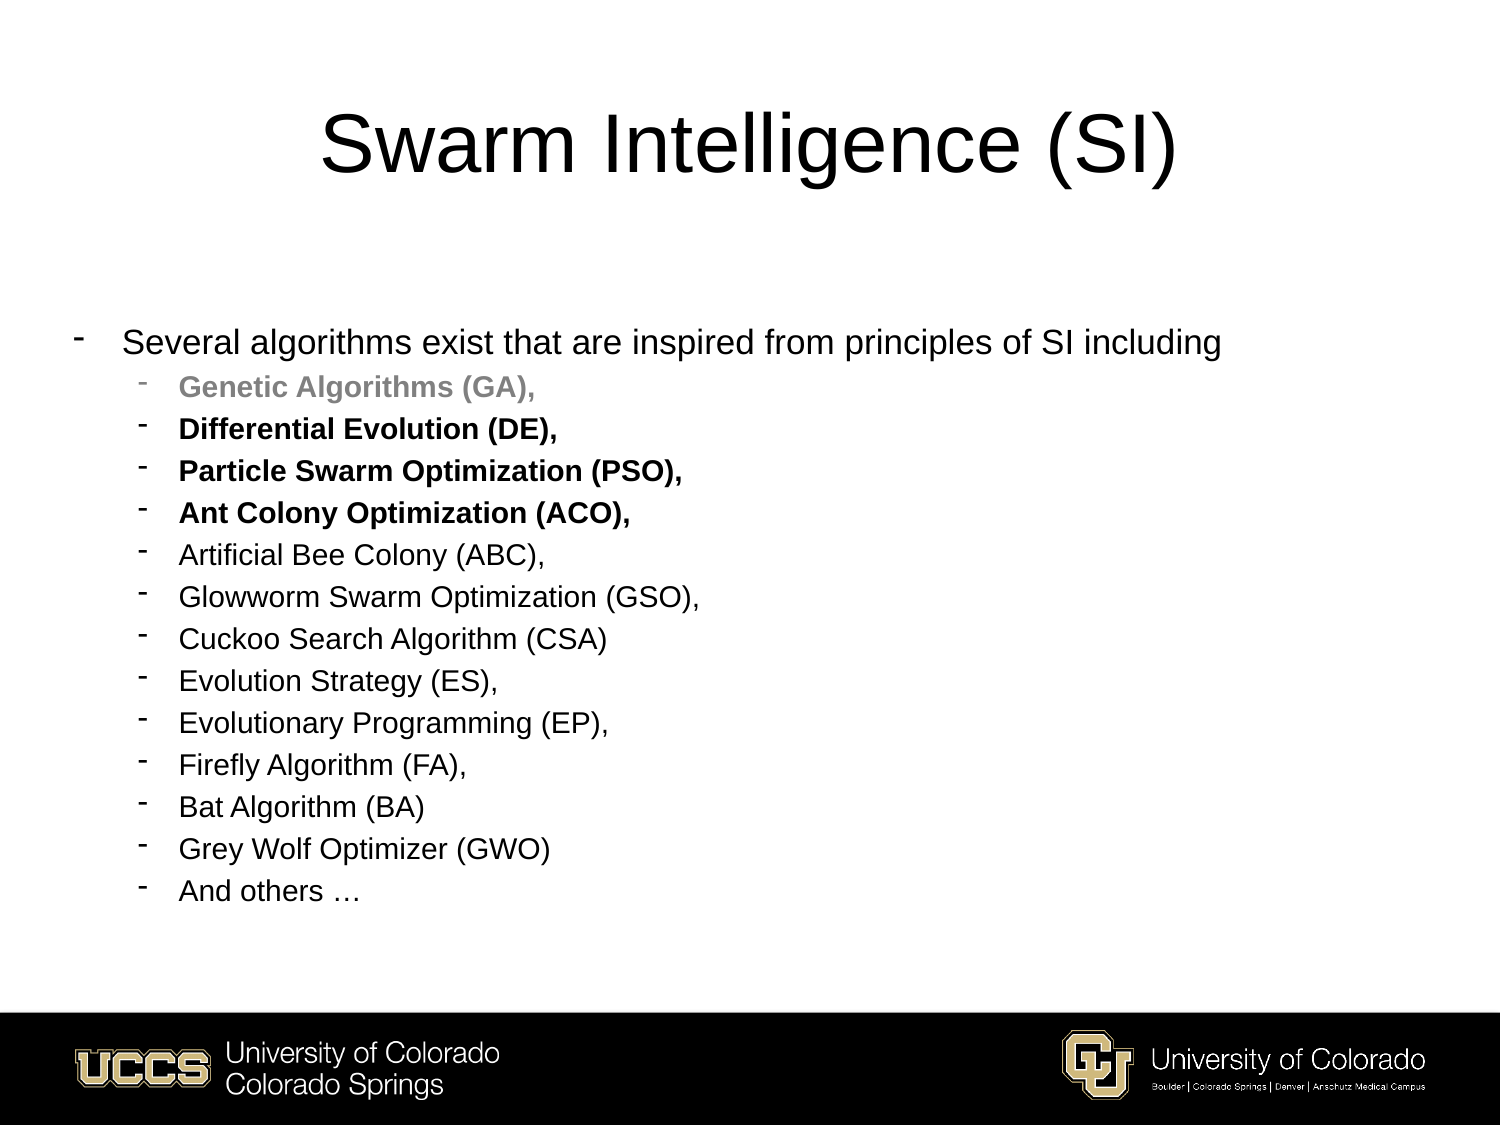

# Swarm Intelligence (SI)
Several algorithms exist that are inspired from principles of SI including
Genetic Algorithms (GA),
Differential Evolution (DE),
Particle Swarm Optimization (PSO),
Ant Colony Optimization (ACO),
Artificial Bee Colony (ABC),
Glowworm Swarm Optimization (GSO),
Cuckoo Search Algorithm (CSA)
Evolution Strategy (ES),
Evolutionary Programming (EP),
Firefly Algorithm (FA),
Bat Algorithm (BA)
Grey Wolf Optimizer (GWO)
And others …